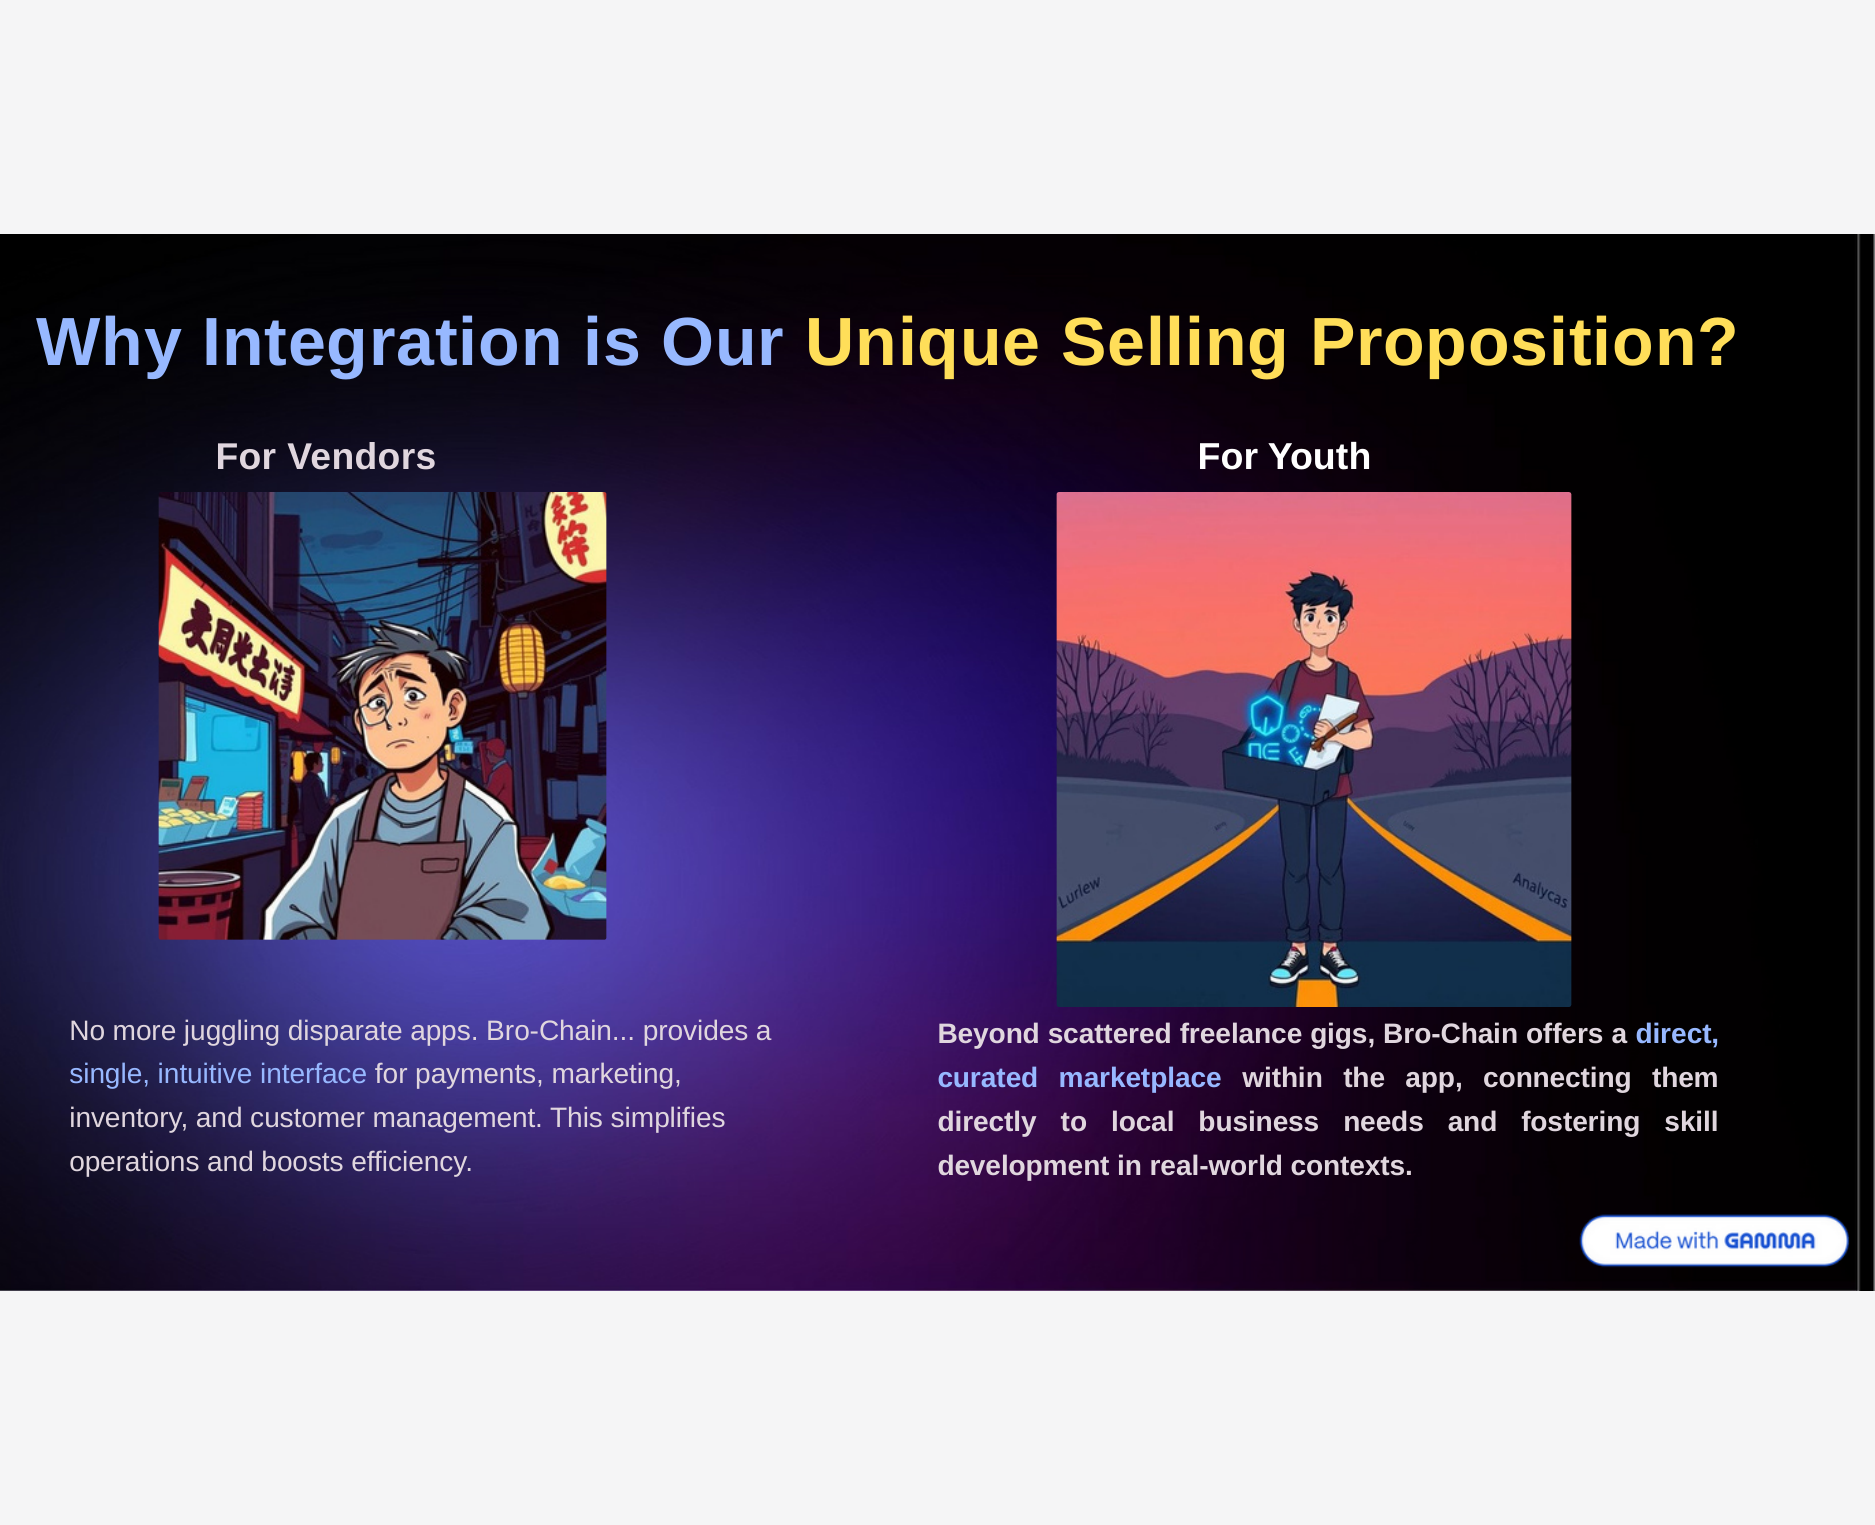

Why Integration is Our Unique Selling Proposition?
For Vendors
For Youth

No more juggling disparate apps. Bro-Chain... provides a single, intuitive interface for payments, marketing, inventory, and customer management. This simplifies operations and boosts efficiency.
Beyond scattered freelance gigs, Bro-Chain offers a direct, curated marketplace within the app, connecting them directly to local business needs and fostering skill development in real-world contexts.